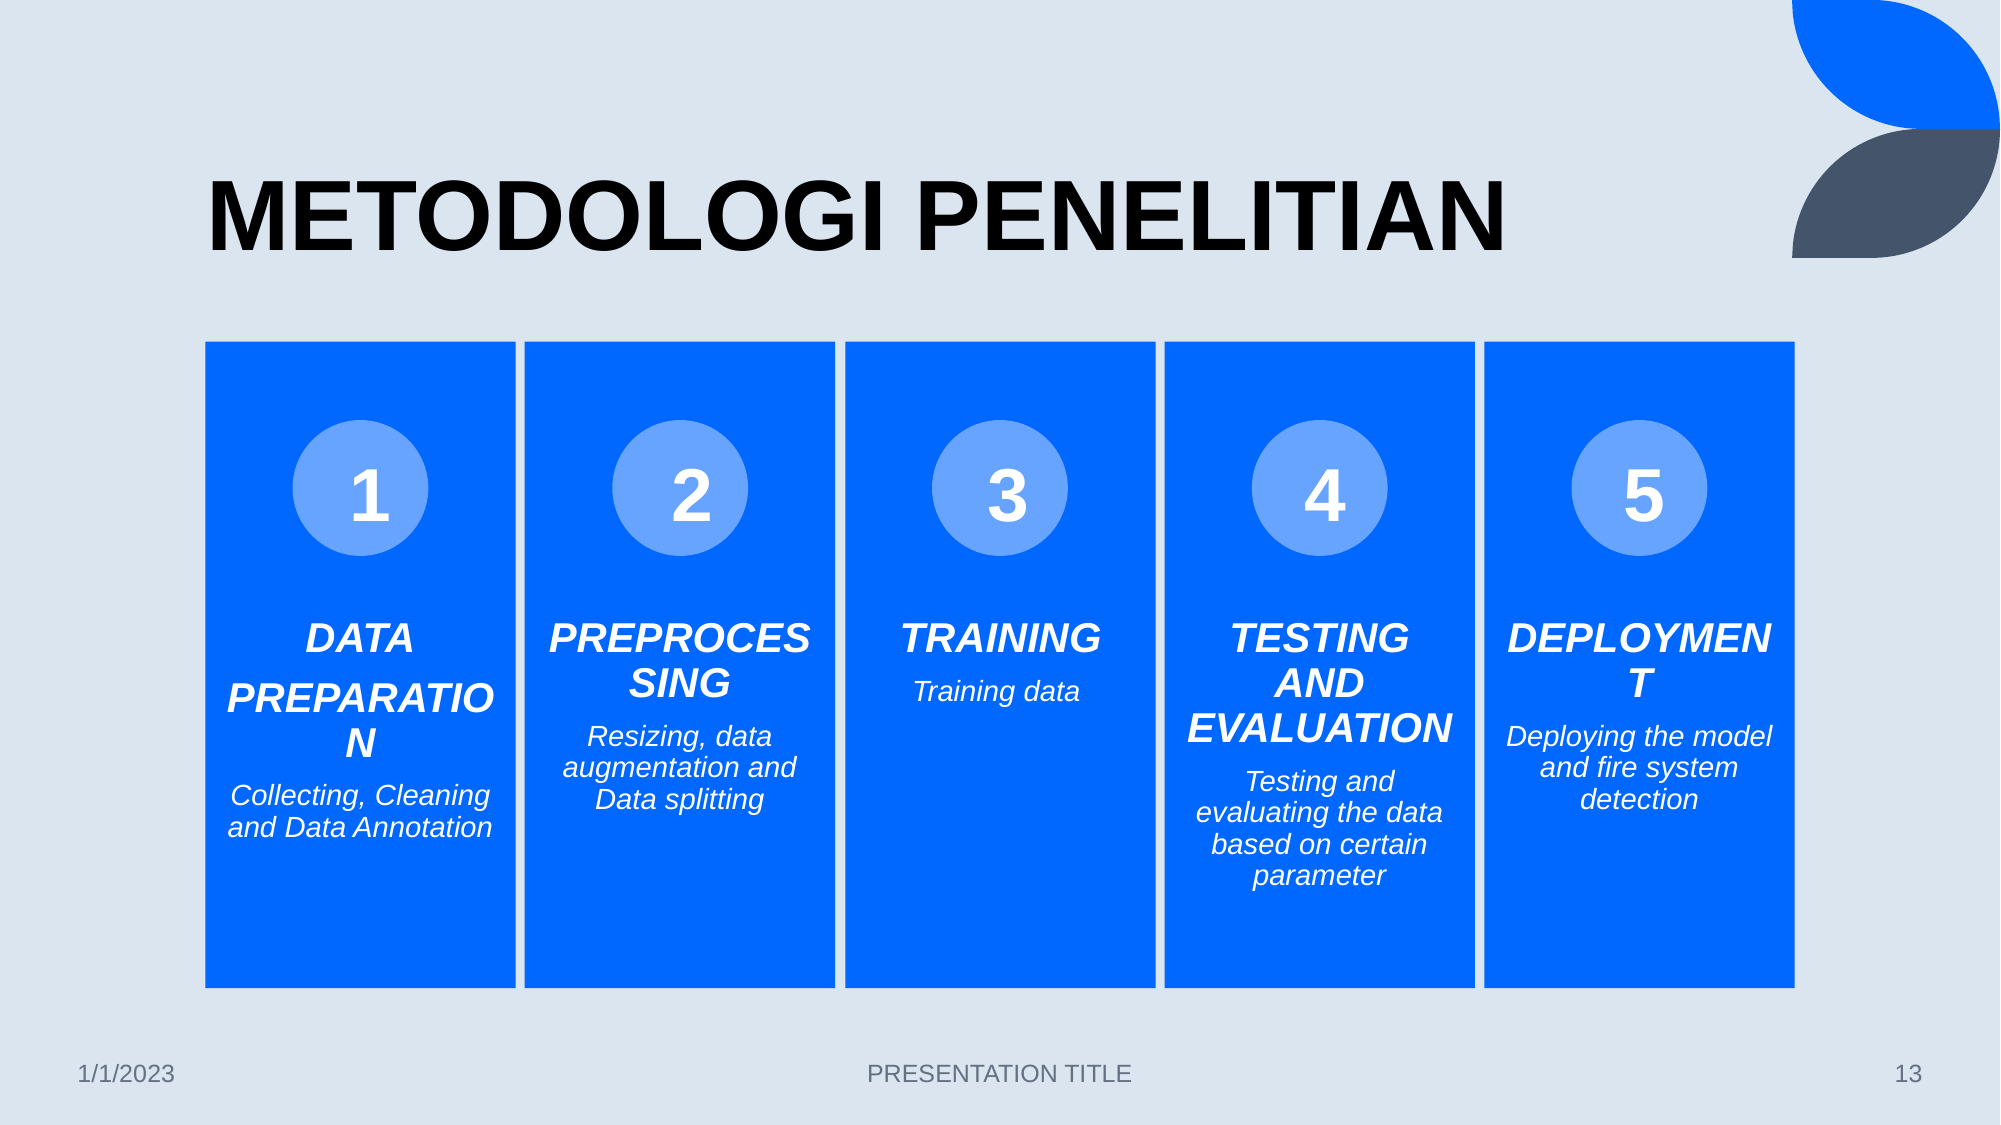

# METODOLOGI PENELITIAN
DATA
PREPARATION
Collecting, Cleaning and Data Annotation
PREPROCESSING
Resizing, data augmentation and Data splitting
TRAINING
Training data
TESTING AND EVALUATION
Testing and evaluating the data based on certain parameter
DEPLOYMENT
Deploying the model and fire system detection
1
2
3
4
5
1/1/2023
PRESENTATION TITLE
13